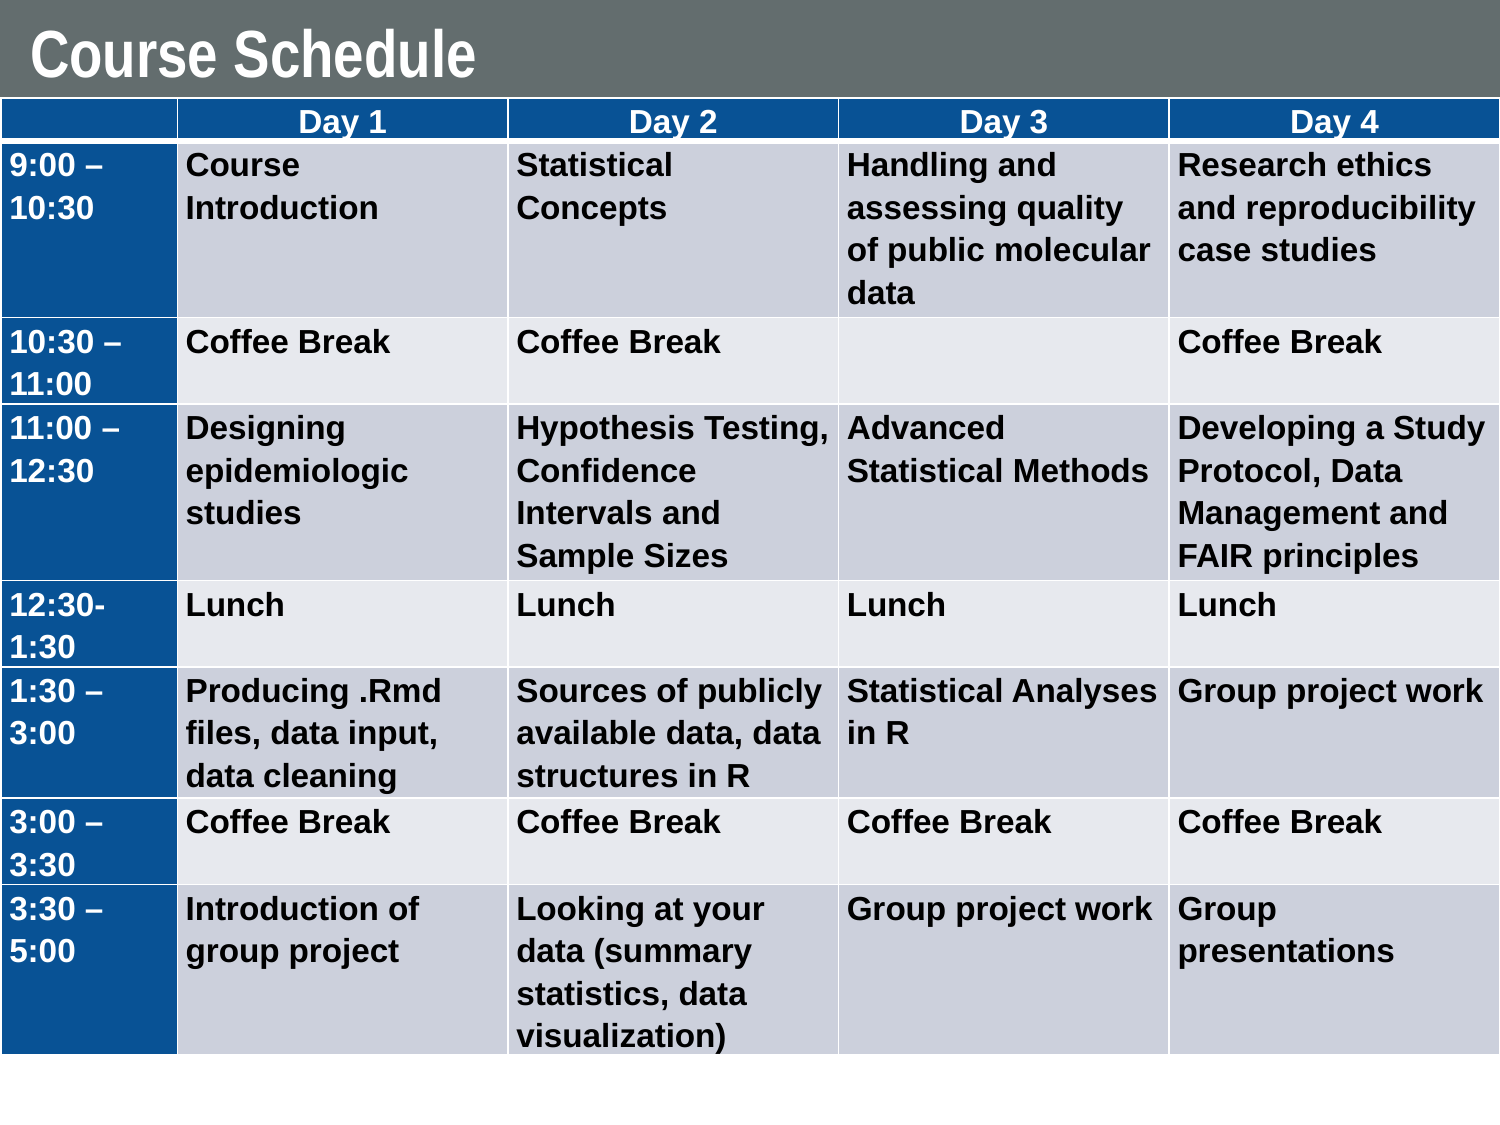

# Course Schedule
|  | Day 1 | Day 2 | Day 3 | Day 4 |
| --- | --- | --- | --- | --- |
| 9:00 – 10:30 | Course Introduction | Statistical Concepts | Handling and assessing quality of public molecular data | Research ethics and reproducibility case studies |
| 10:30 – 11:00 | Coffee Break | Coffee Break |  | Coffee Break |
| 11:00 – 12:30 | Designing epidemiologic studies | Hypothesis Testing, Confidence Intervals and Sample Sizes | Advanced Statistical Methods | Developing a Study Protocol, Data Management and FAIR principles |
| 12:30-1:30 | Lunch | Lunch | Lunch | Lunch |
| 1:30 – 3:00 | Producing .Rmd files, data input, data cleaning | Sources of publicly available data, data structures in R | Statistical Analyses in R | Group project work |
| 3:00 – 3:30 | Coffee Break | Coffee Break | Coffee Break | Coffee Break |
| 3:30 – 5:00 | Introduction of group project | Looking at your data (summary statistics, data visualization) | Group project work | Group presentations |